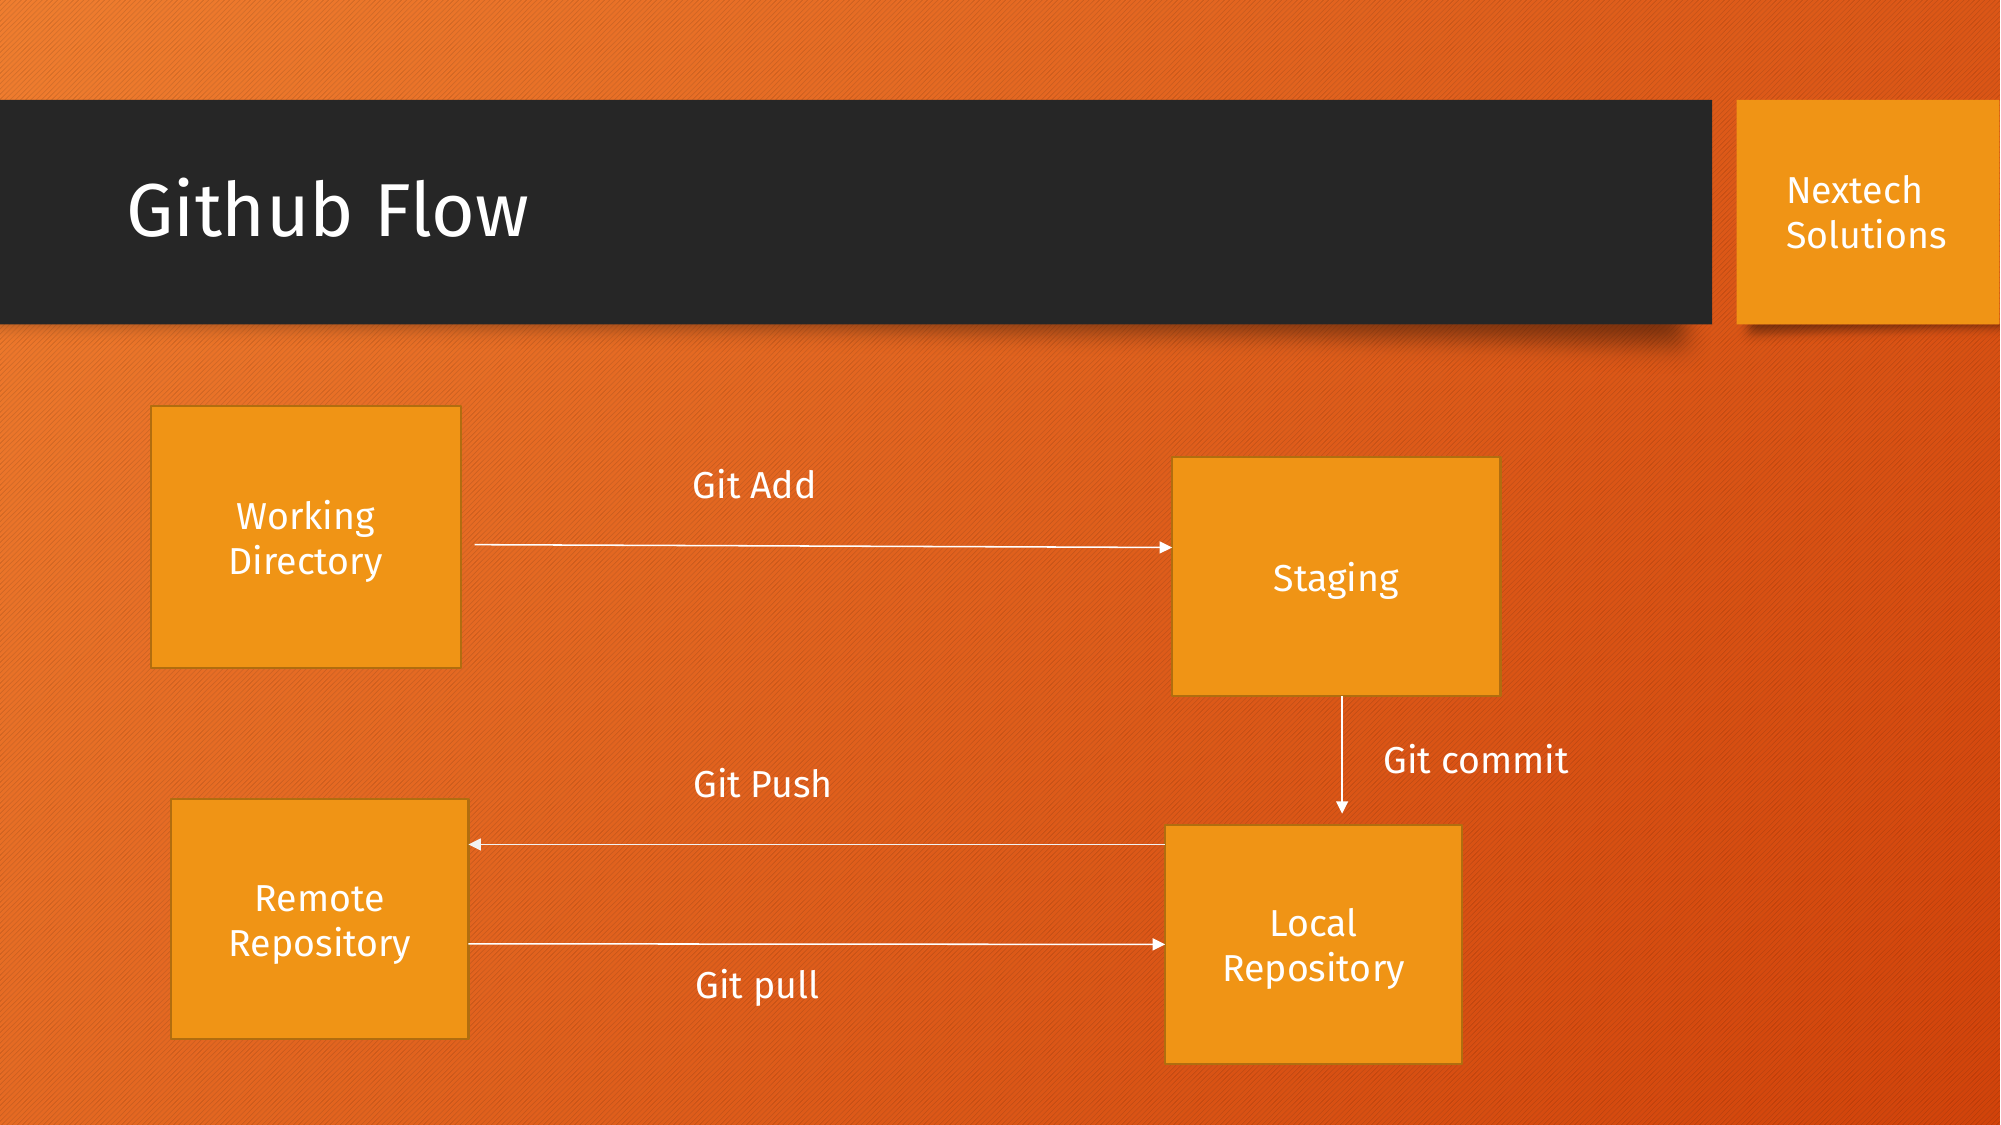

# Github Flow
Nextech Solutions
Working Directory
Git Add
Staging
Git commit
Git Push
Remote Repository
Local Repository
Git pull